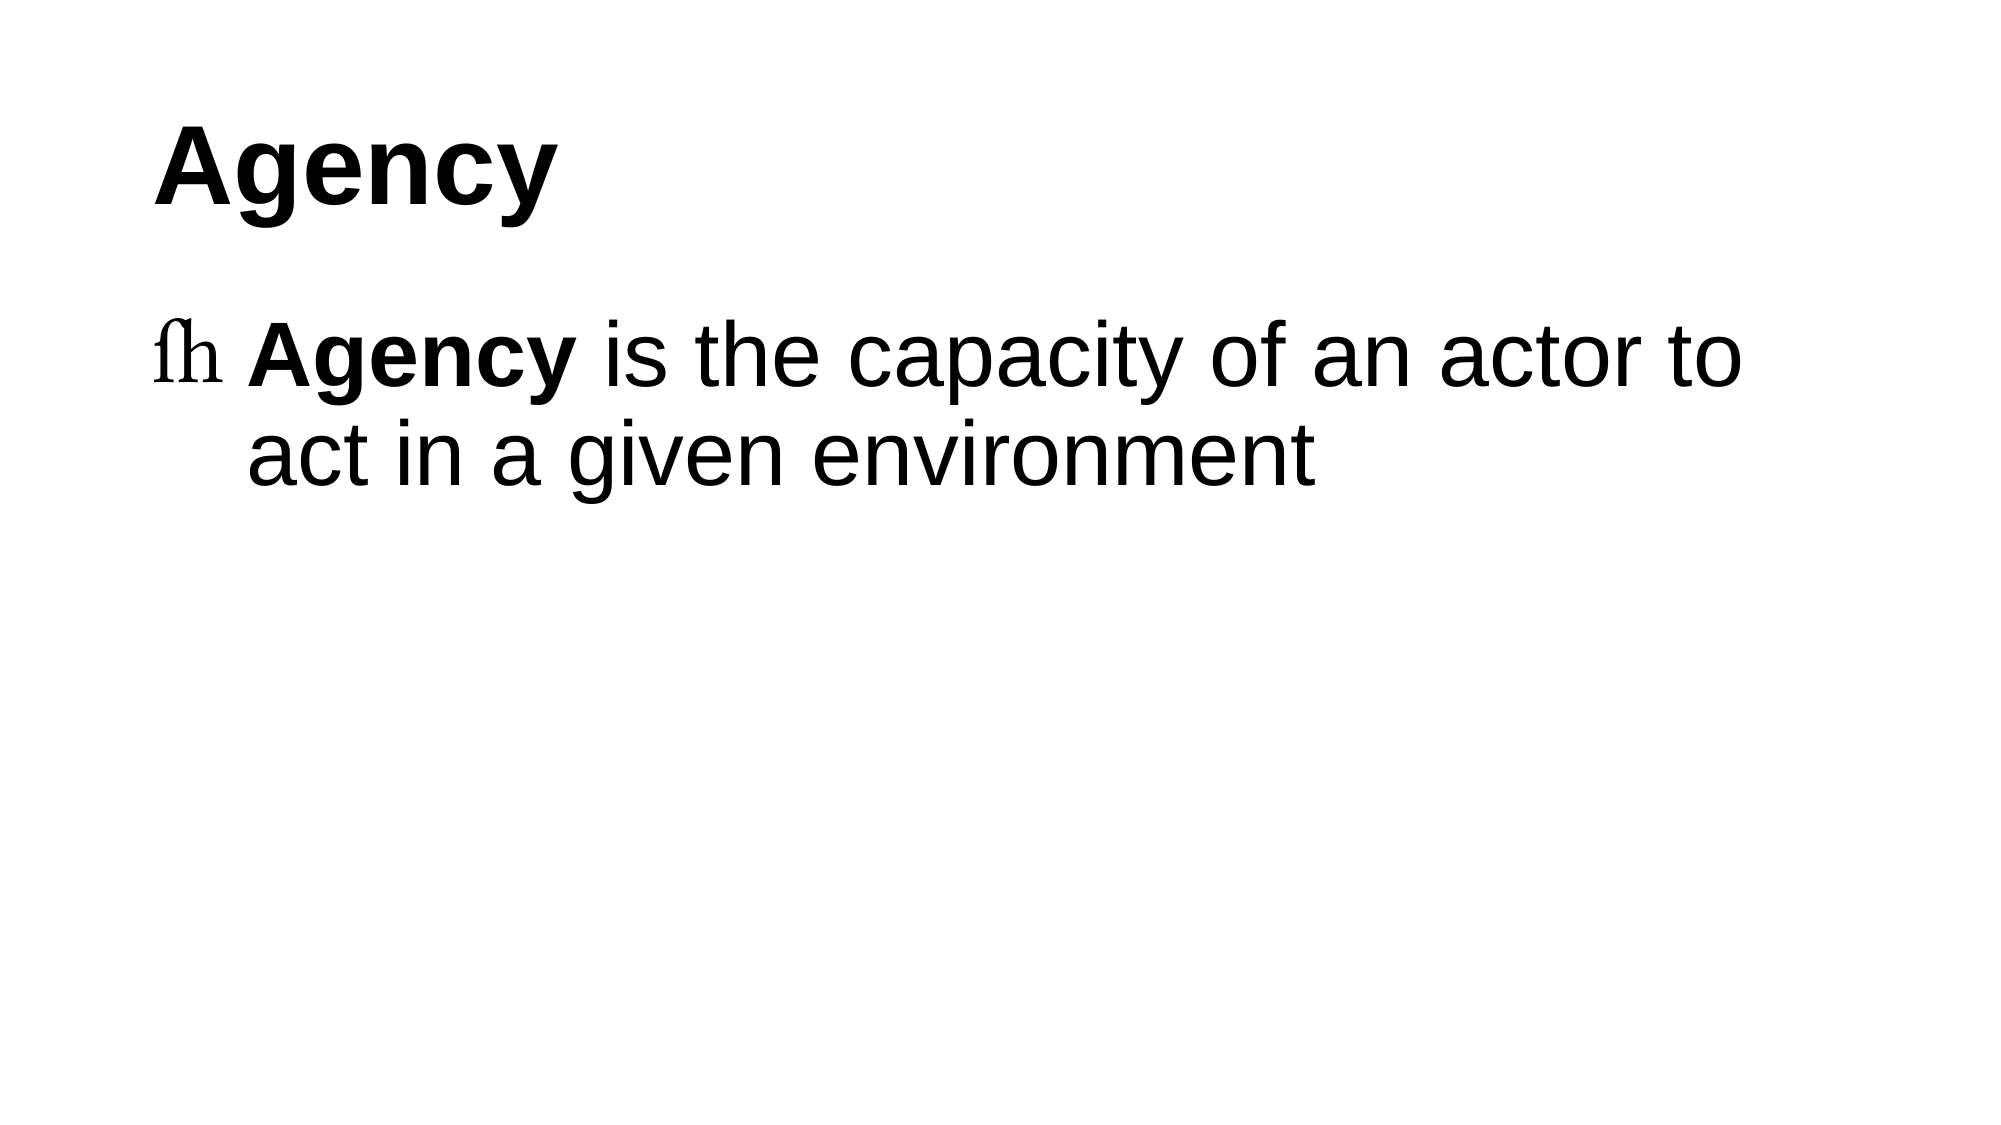

# Agency
Agency is the capacity of an actor to act in a given environment